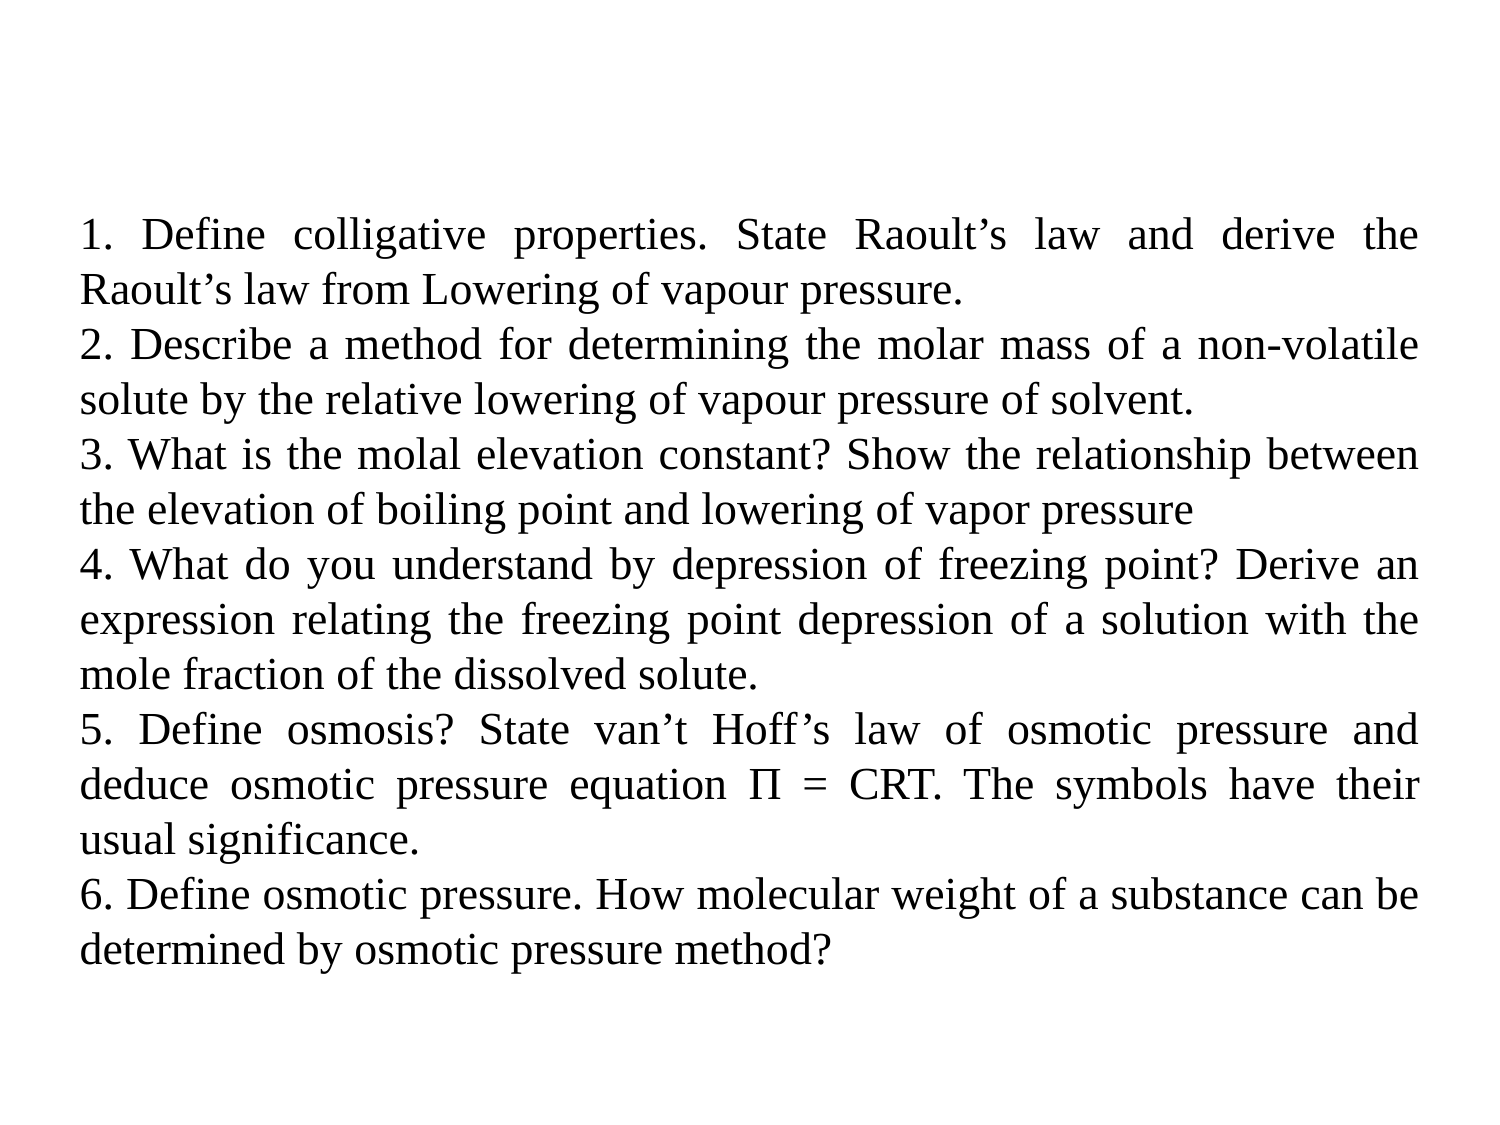

1. Define colligative properties. State Raoult’s law and derive the Raoult’s law from Lowering of vapour pressure.
2. Describe a method for determining the molar mass of a non-volatile solute by the relative lowering of vapour pressure of solvent.
3. What is the molal elevation constant? Show the relationship between the elevation of boiling point and lowering of vapor pressure
4. What do you understand by depression of freezing point? Derive an expression relating the freezing point depression of a solution with the mole fraction of the dissolved solute.
5. Define osmosis? State van’t Hoff’s law of osmotic pressure and deduce osmotic pressure equation Π = CRT. The symbols have their usual significance.
6. Define osmotic pressure. How molecular weight of a substance can be determined by osmotic pressure method?